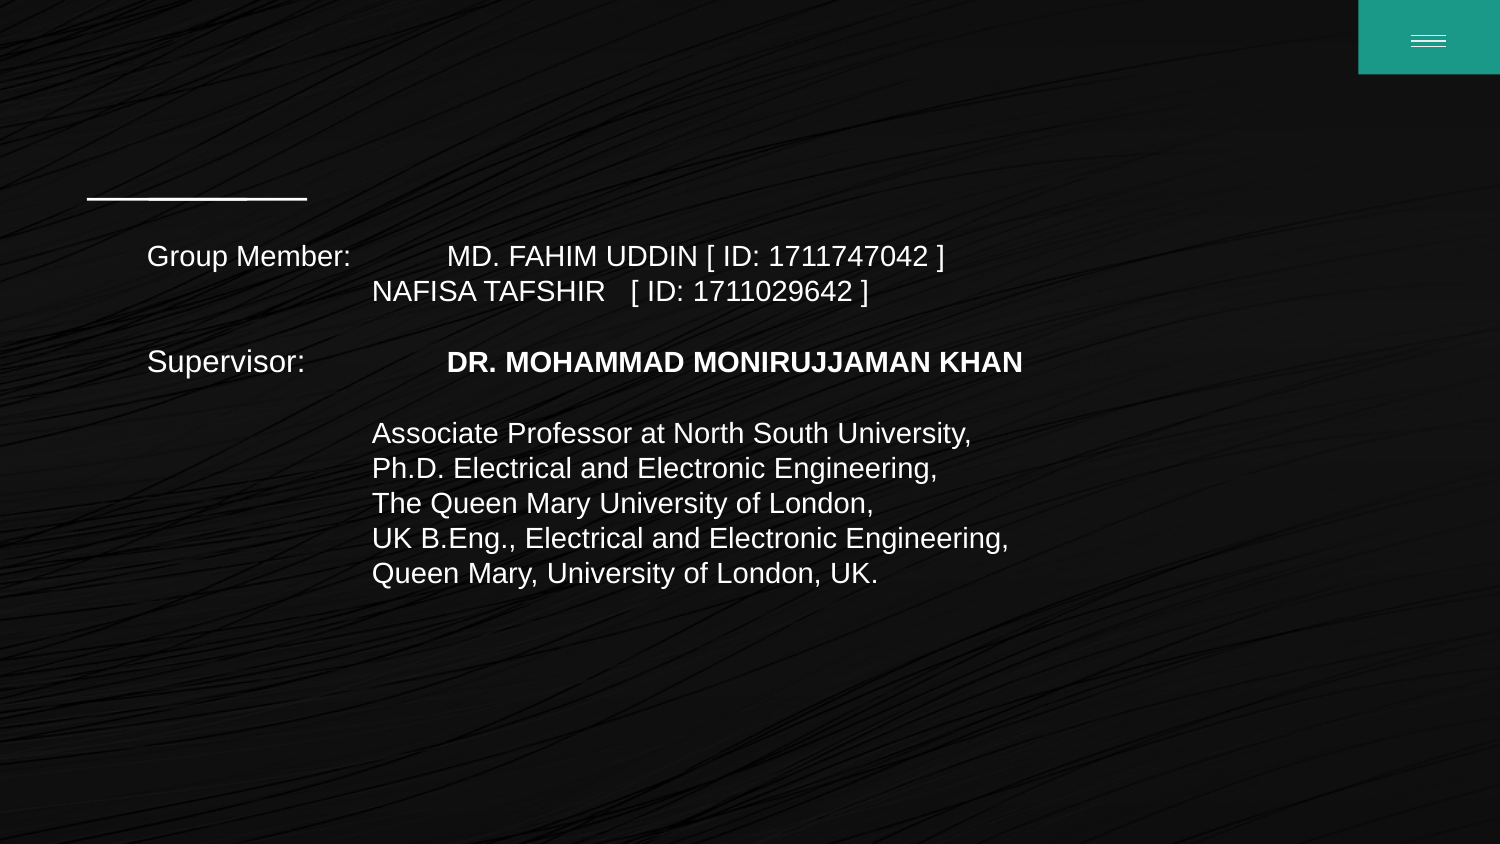

Group Member:	MD. FAHIM UDDIN [ ID: 1711747042 ]
NAFISA TAFSHIR   [ ID: 1711029642 ]

Supervisor: 	DR. MOHAMMAD MONIRUJJAMAN KHAN

Associate Professor at North South University,
Ph.D. Electrical and Electronic Engineering,
The Queen Mary University of London,
UK B.Eng., Electrical and Electronic Engineering,
Queen Mary, University of London, UK.